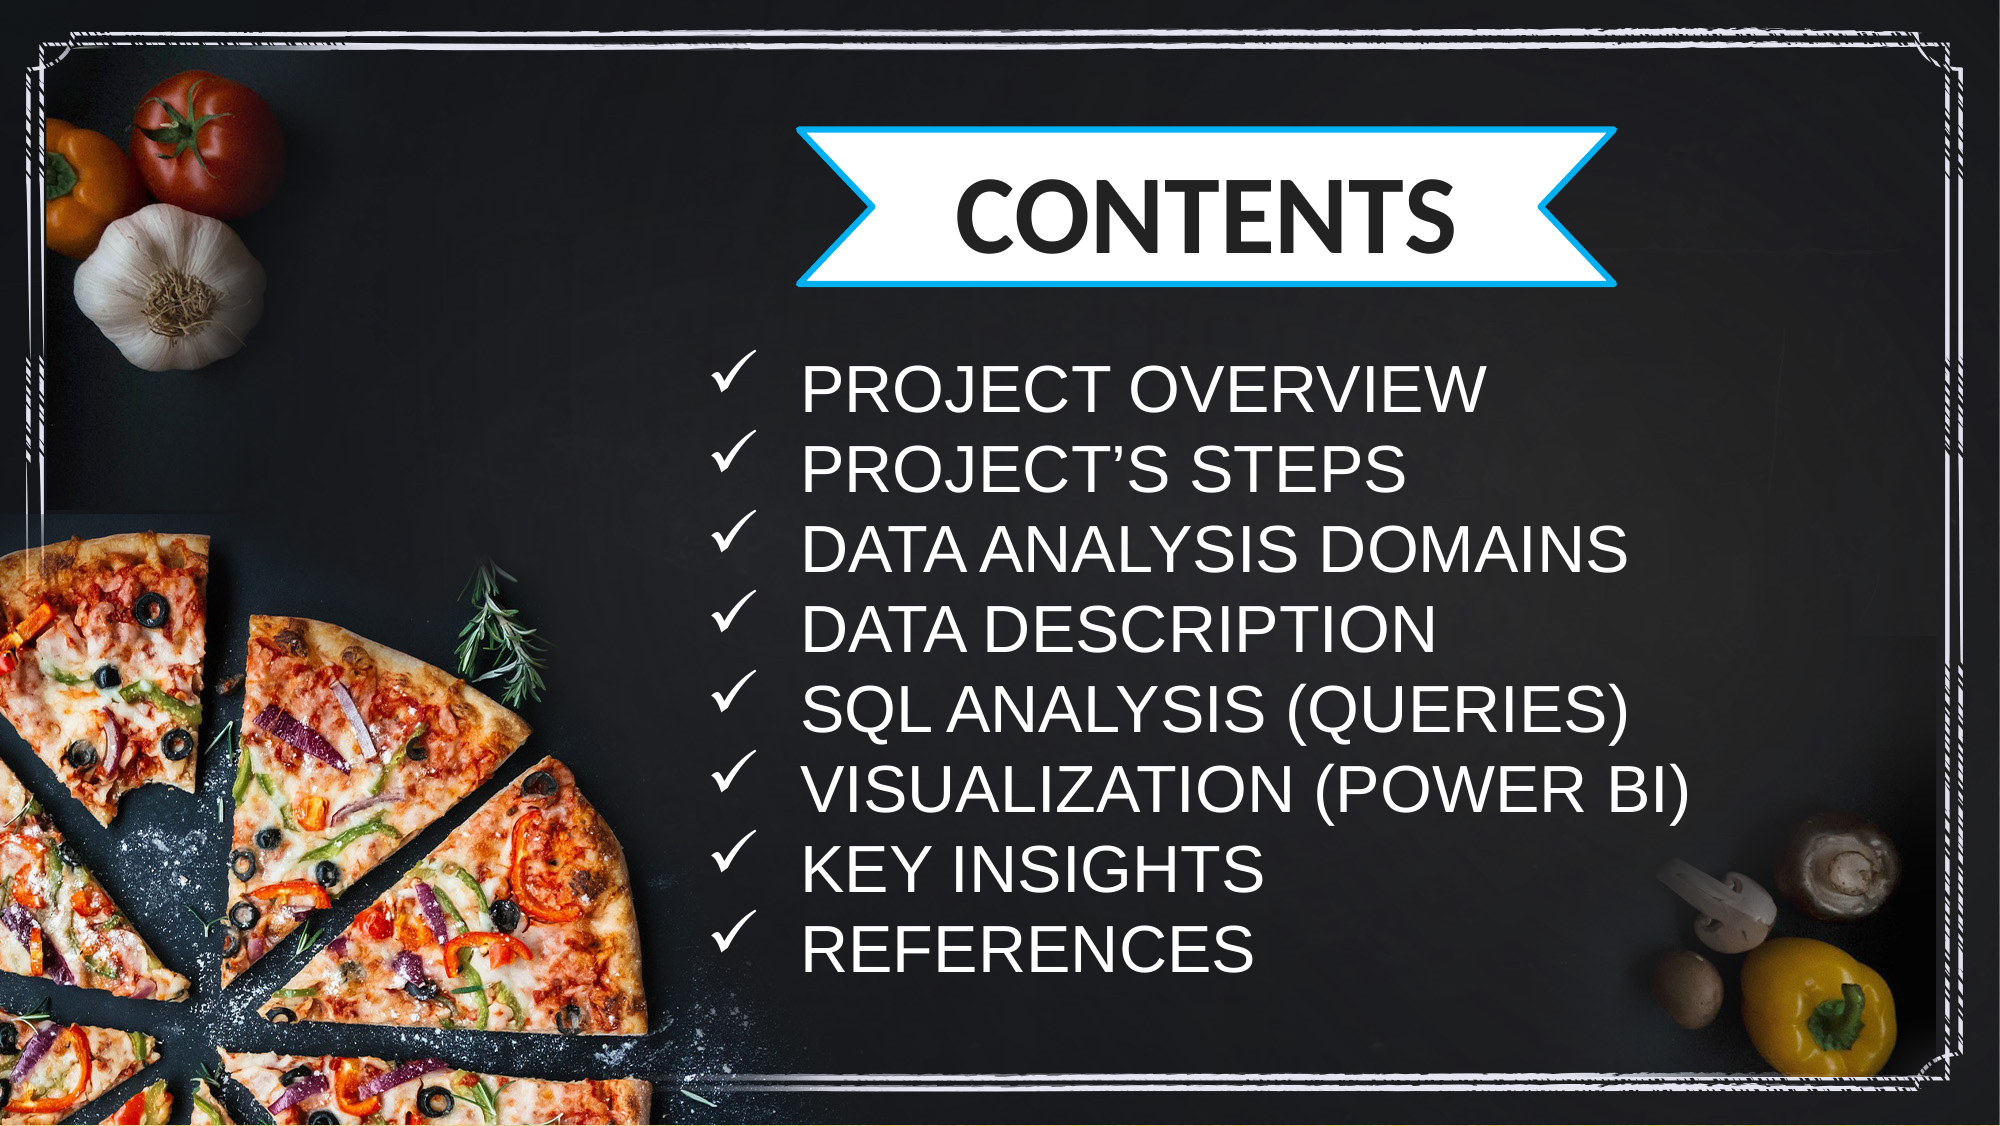

CONTENTS
PROJECT OVERVIEW
PROJECT’S STEPS
DATA ANALYSIS DOMAINS
DATA DESCRIPTION
SQL ANALYSIS (QUERIES)
VISUALIZATION (POWER BI)
KEY INSIGHTS
REFERENCES